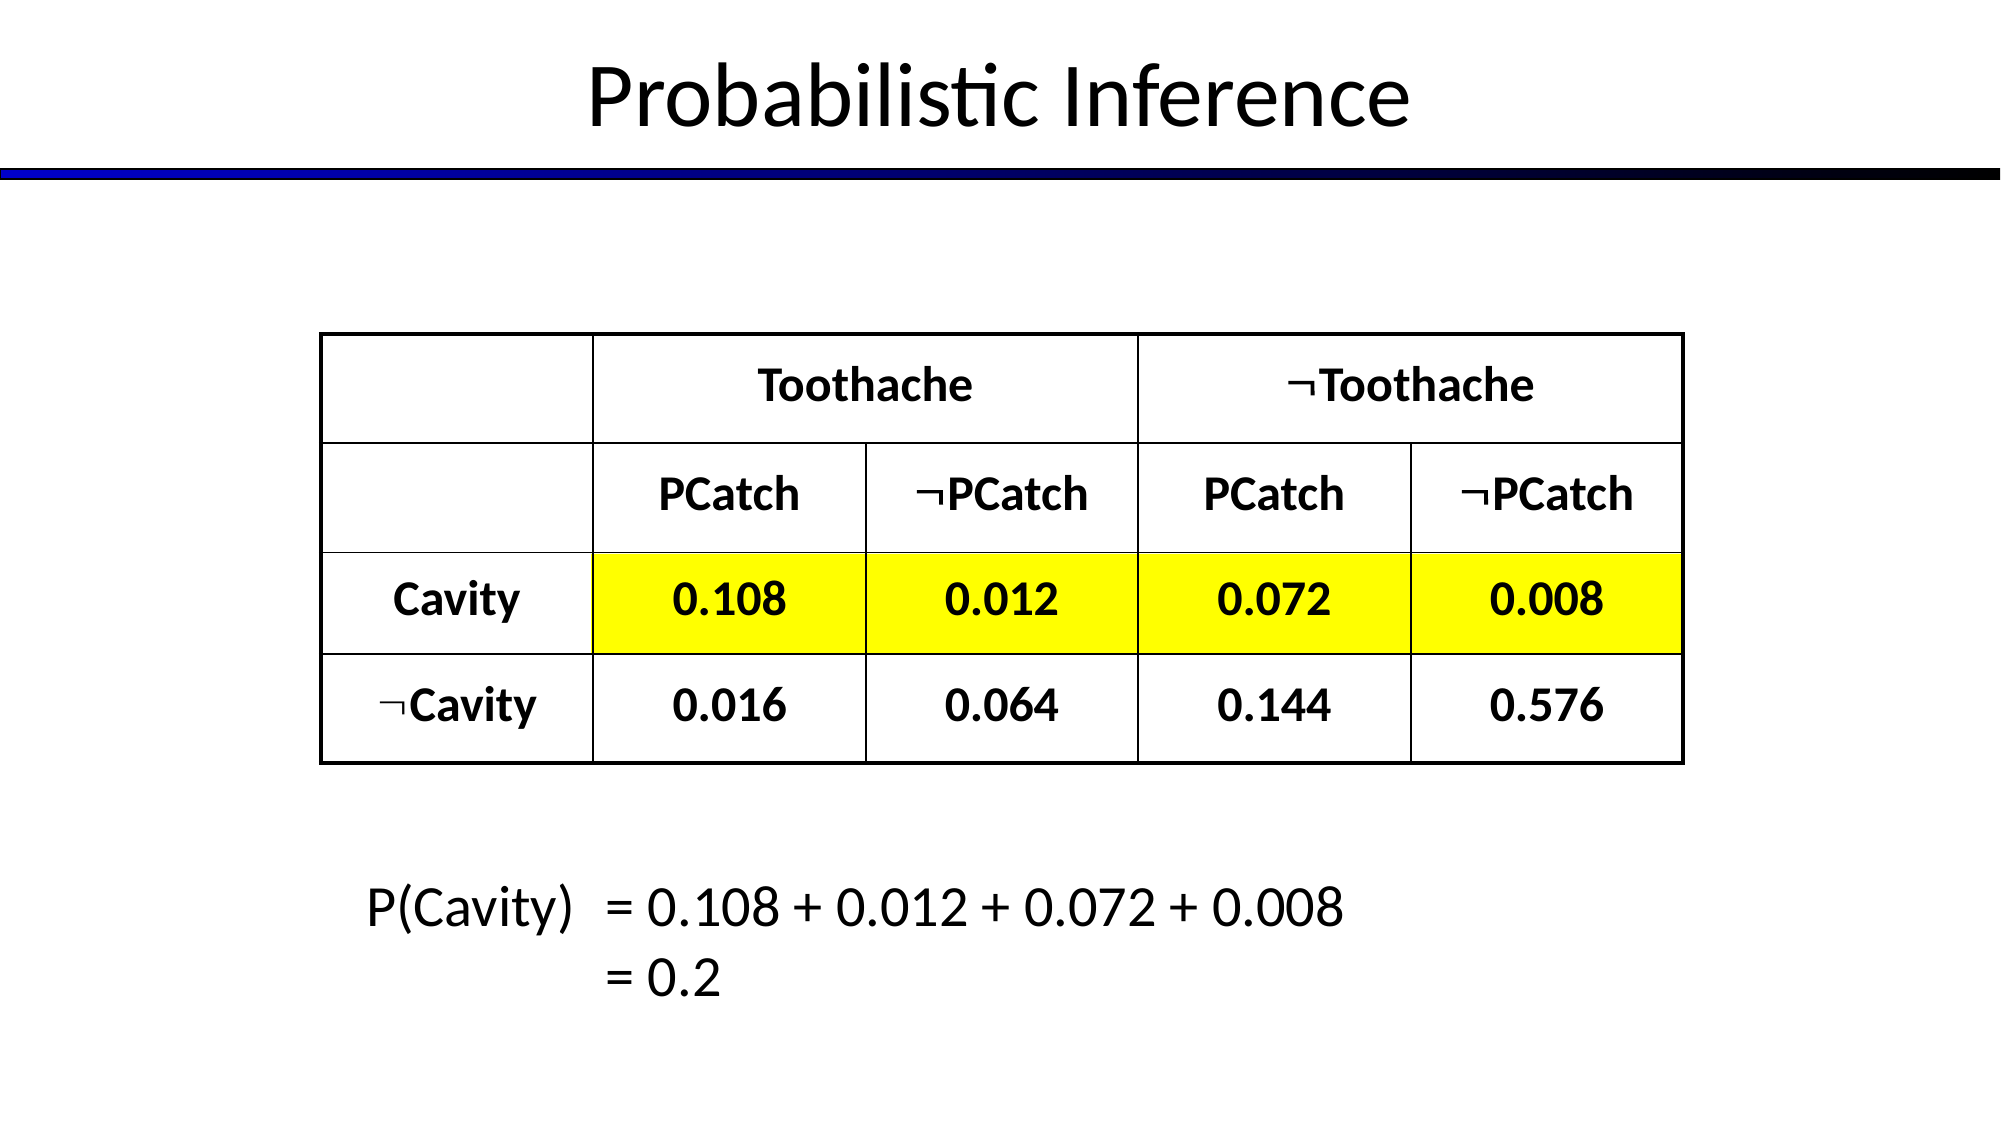

# Probabilistic Inference
|  | Toothache |  | ¬Toothache |  |
| --- | --- | --- | --- | --- |
|  | PCatch | ¬PCatch | PCatch | ¬PCatch |
| Cavity | 0.108 | 0.012 | 0.072 | 0.008 |
| ¬Cavity | 0.016 | 0.064 | 0.144 | 0.576 |

P(Cavity)
= 0.108 + 0.012 + 0.072 + 0.008
= 0.2